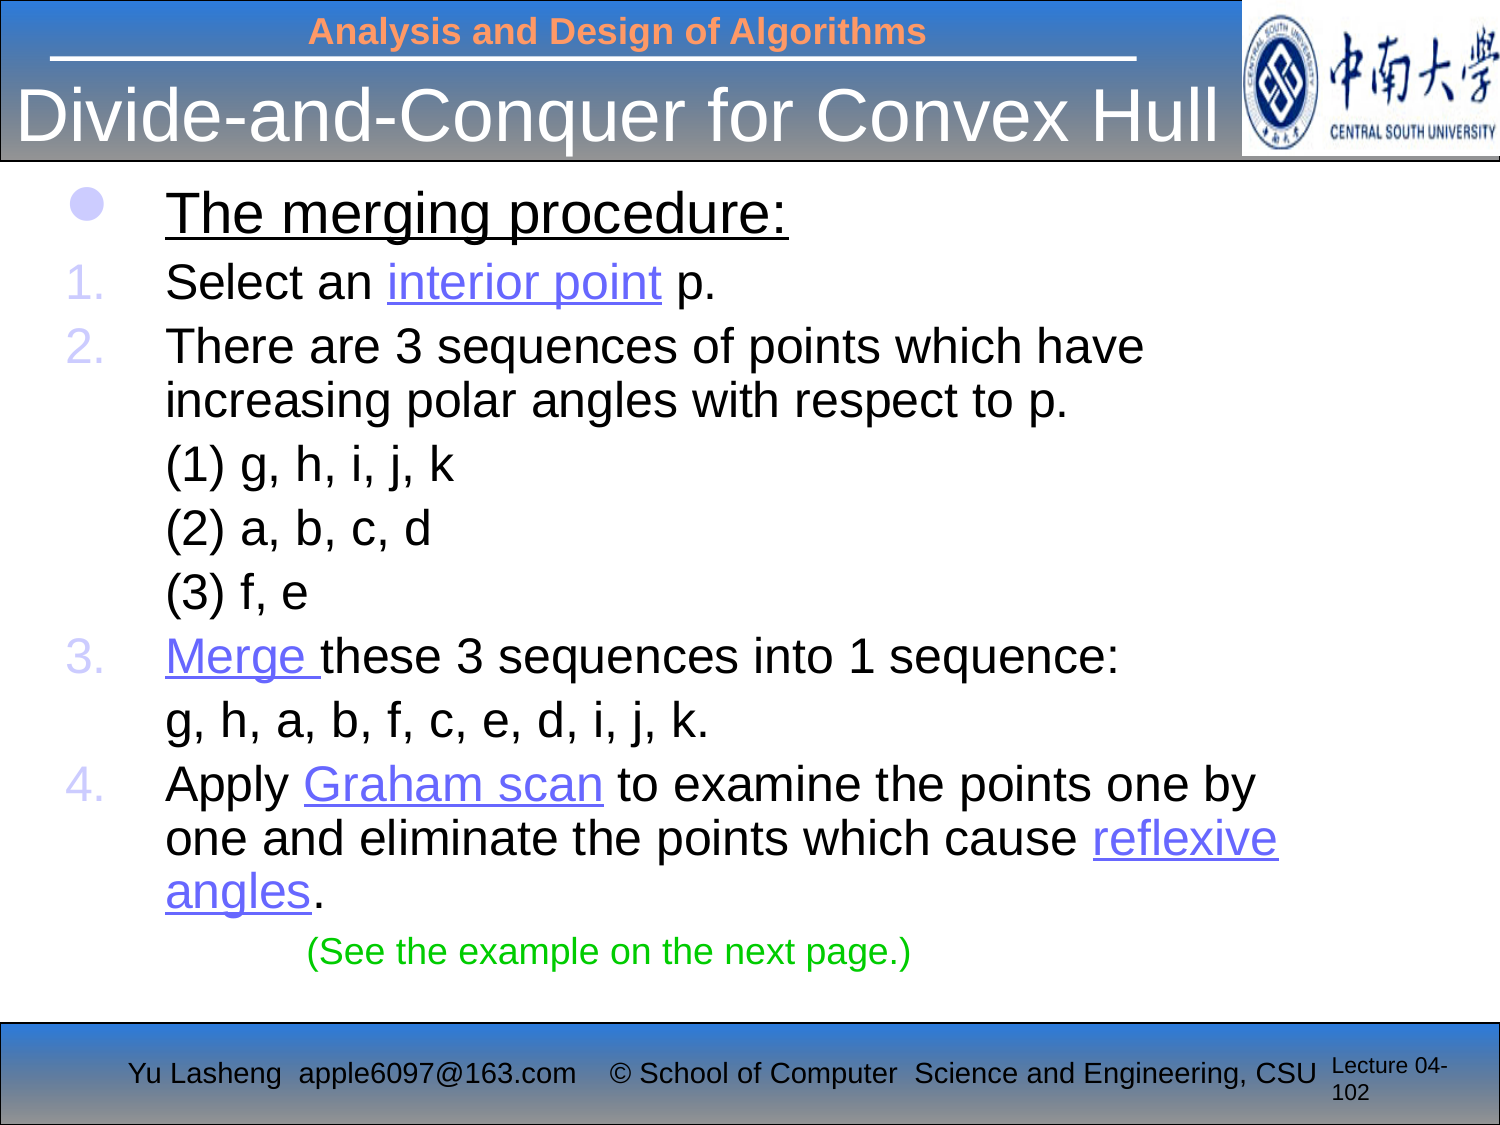

# Divide-and-Conquer for Convex Hull
The merging procedure:
Select an interior point p.
There are 3 sequences of points which have increasing polar angles with respect to p.
	(1) g, h, i, j, k
	(2) a, b, c, d
	(3) f, e
Merge these 3 sequences into 1 sequence:
	g, h, a, b, f, c, e, d, i, j, k.
Apply Graham scan to examine the points one by one and eliminate the points which cause reflexive angles.
                     (See the example on the next page.)
Lecture 04-102